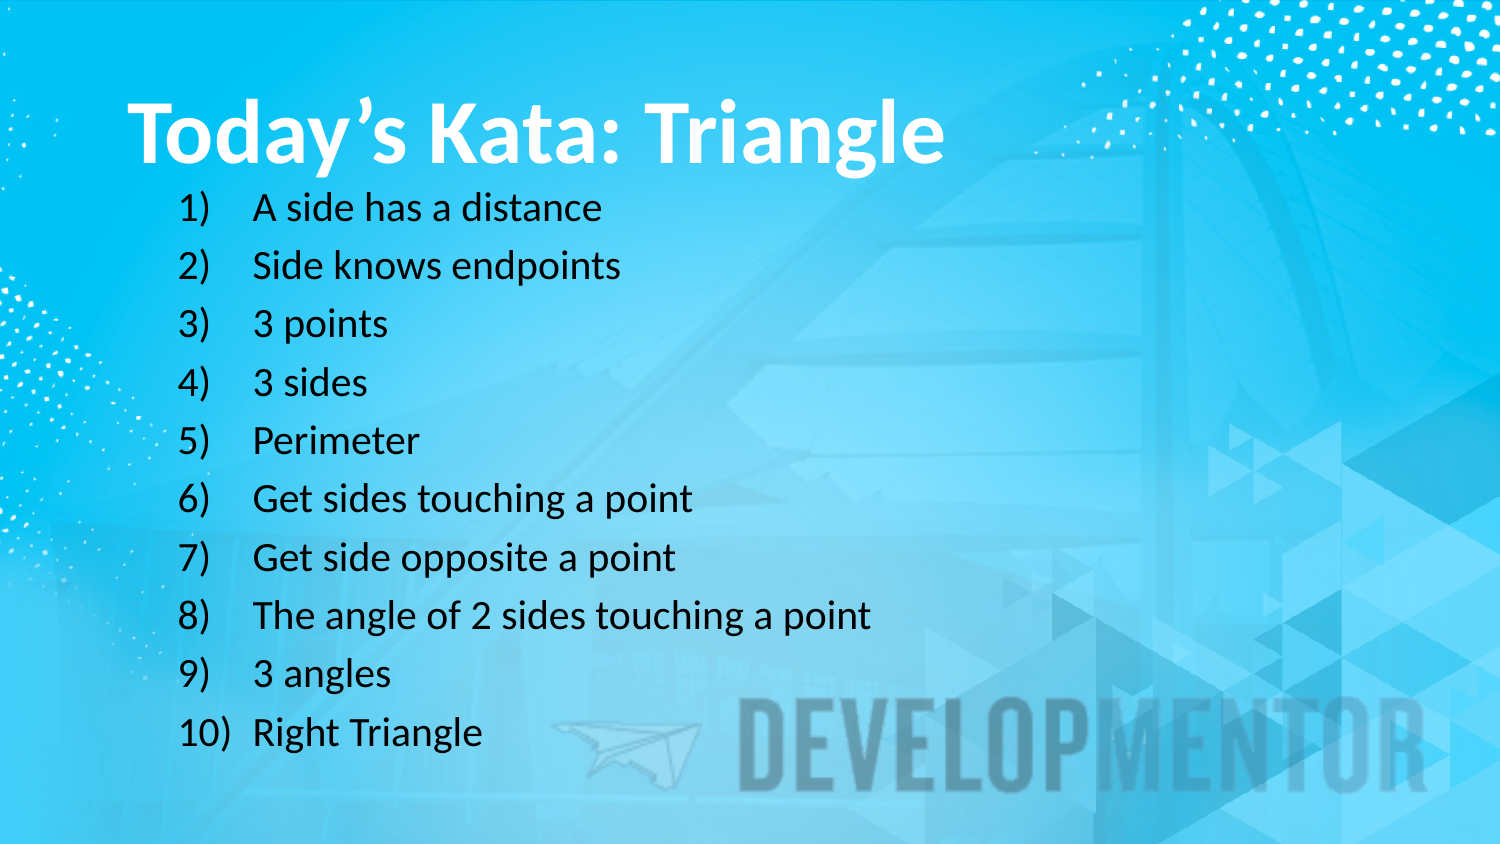

# Today’s Kata: Triangle
A side has a distance
Side knows endpoints
3 points
3 sides
Perimeter
Get sides touching a point
Get side opposite a point
The angle of 2 sides touching a point
3 angles
Right Triangle